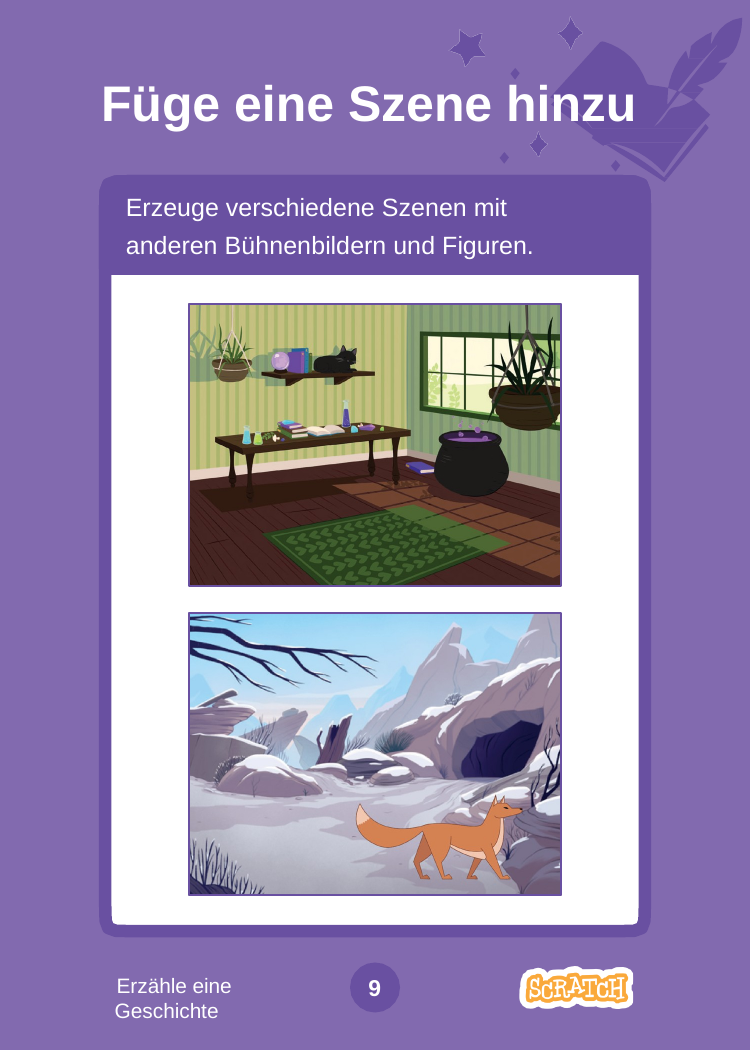

# Füge eine Szene hinzu

Erzeuge verschiedene Szenen mit
anderen Bühnenbildern und Figuren.

Erzähle eine Geschichte
9